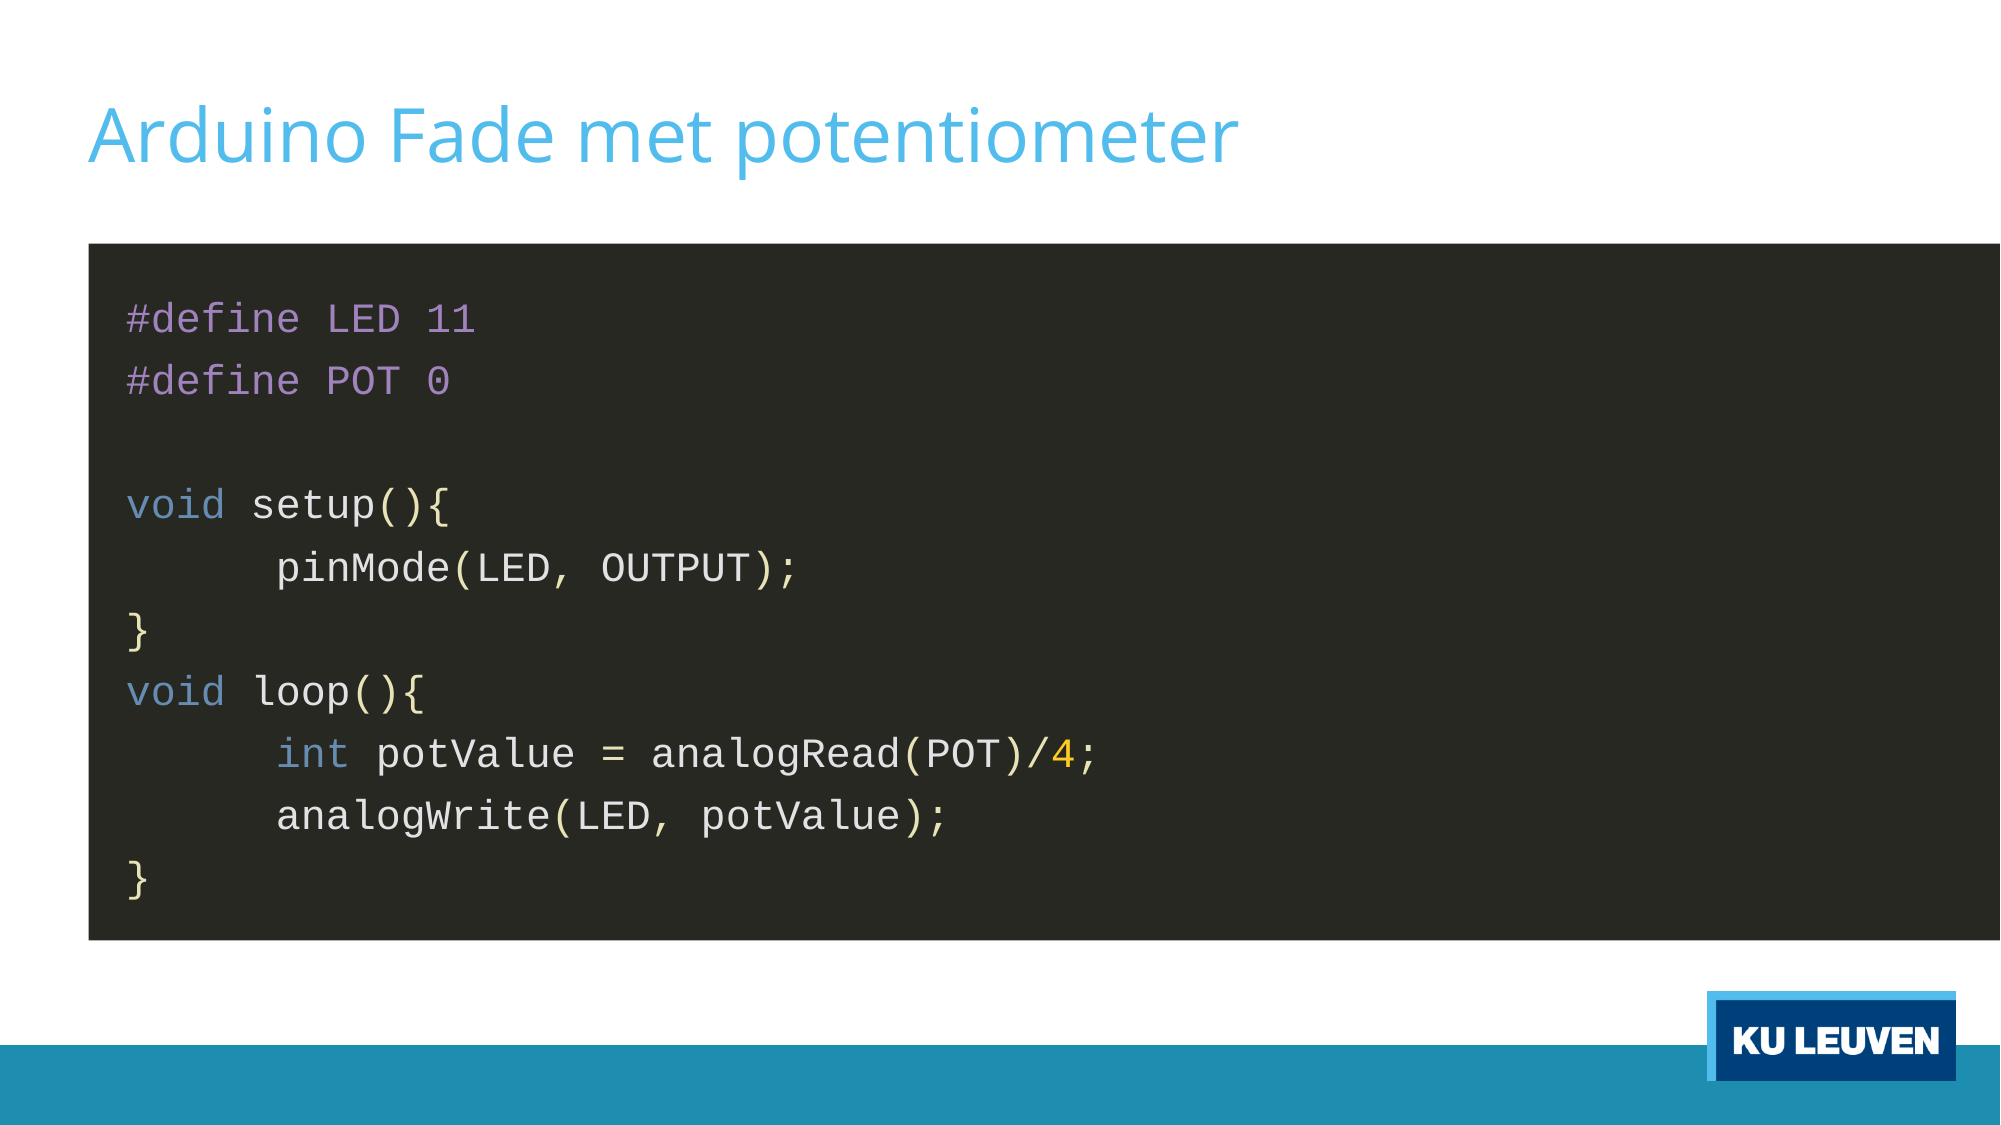

# Arduino Fade met potentiometer

#define LED 11
#define POT 0

void setup(){
	pinMode(LED, OUTPUT);
}
void loop(){
	int potValue = analogRead(POT)/4;
	analogWrite(LED, potValue);
}